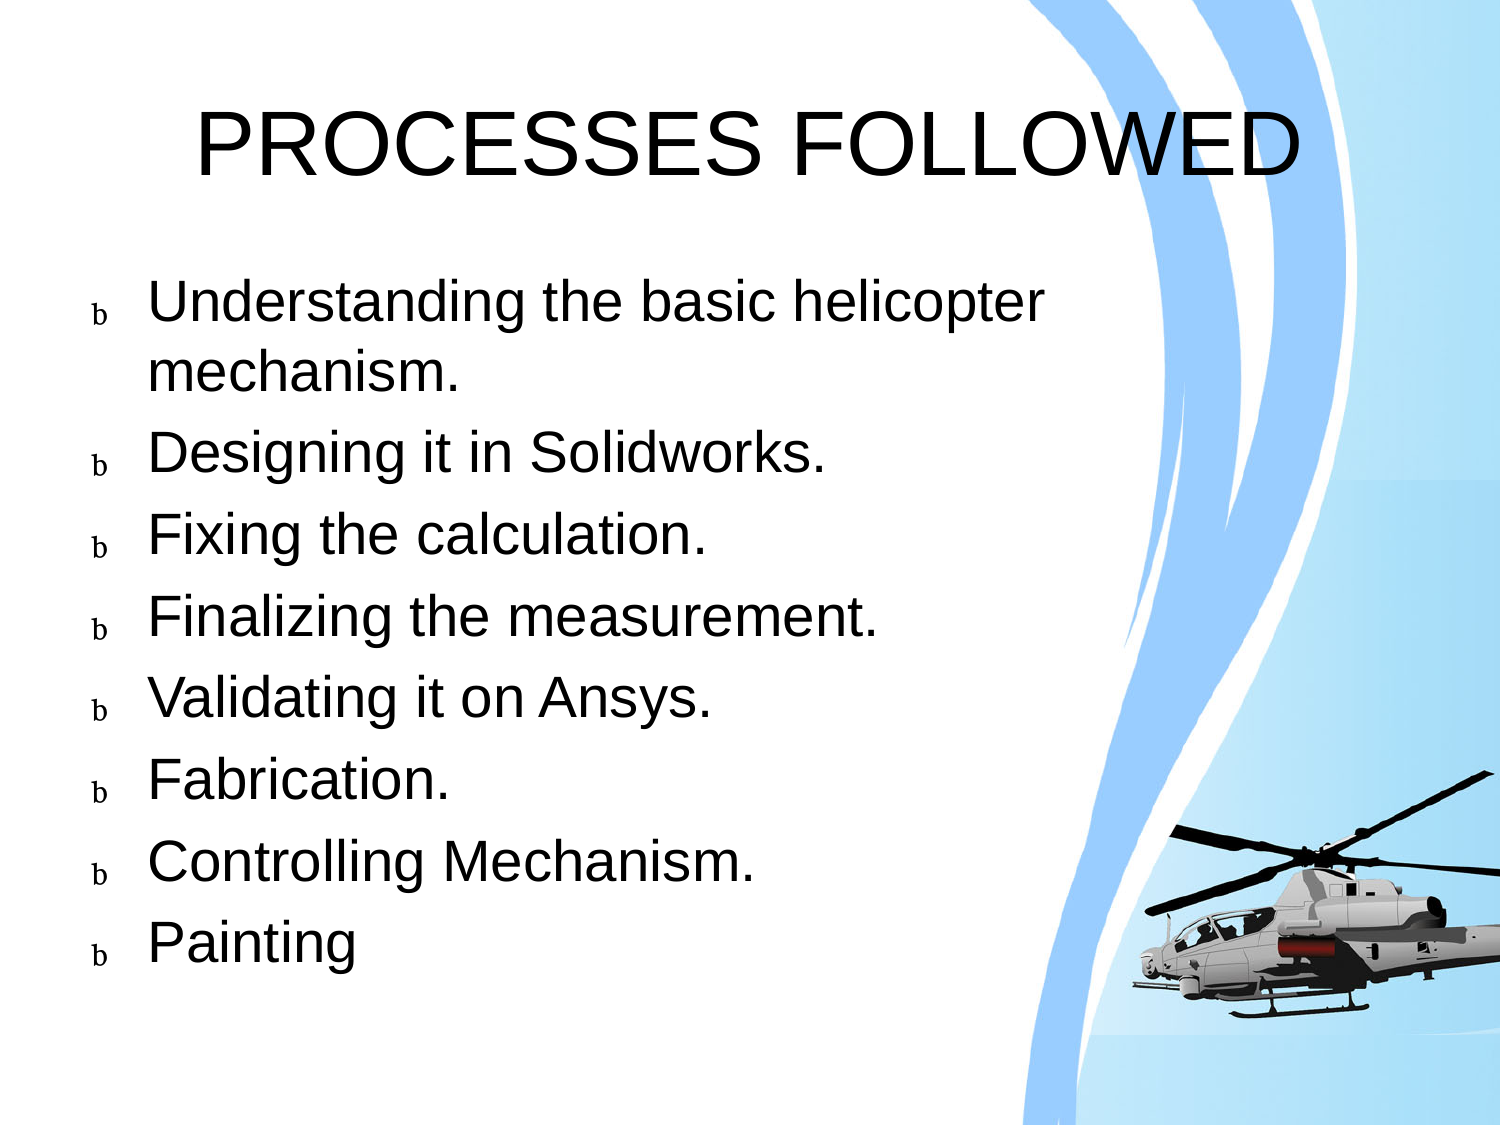

# PROCESSES FOLLOWED
Understanding the basic helicopter mechanism.
Designing it in Solidworks.
Fixing the calculation.
Finalizing the measurement.
Validating it on Ansys.
Fabrication.
Controlling Mechanism.
Painting